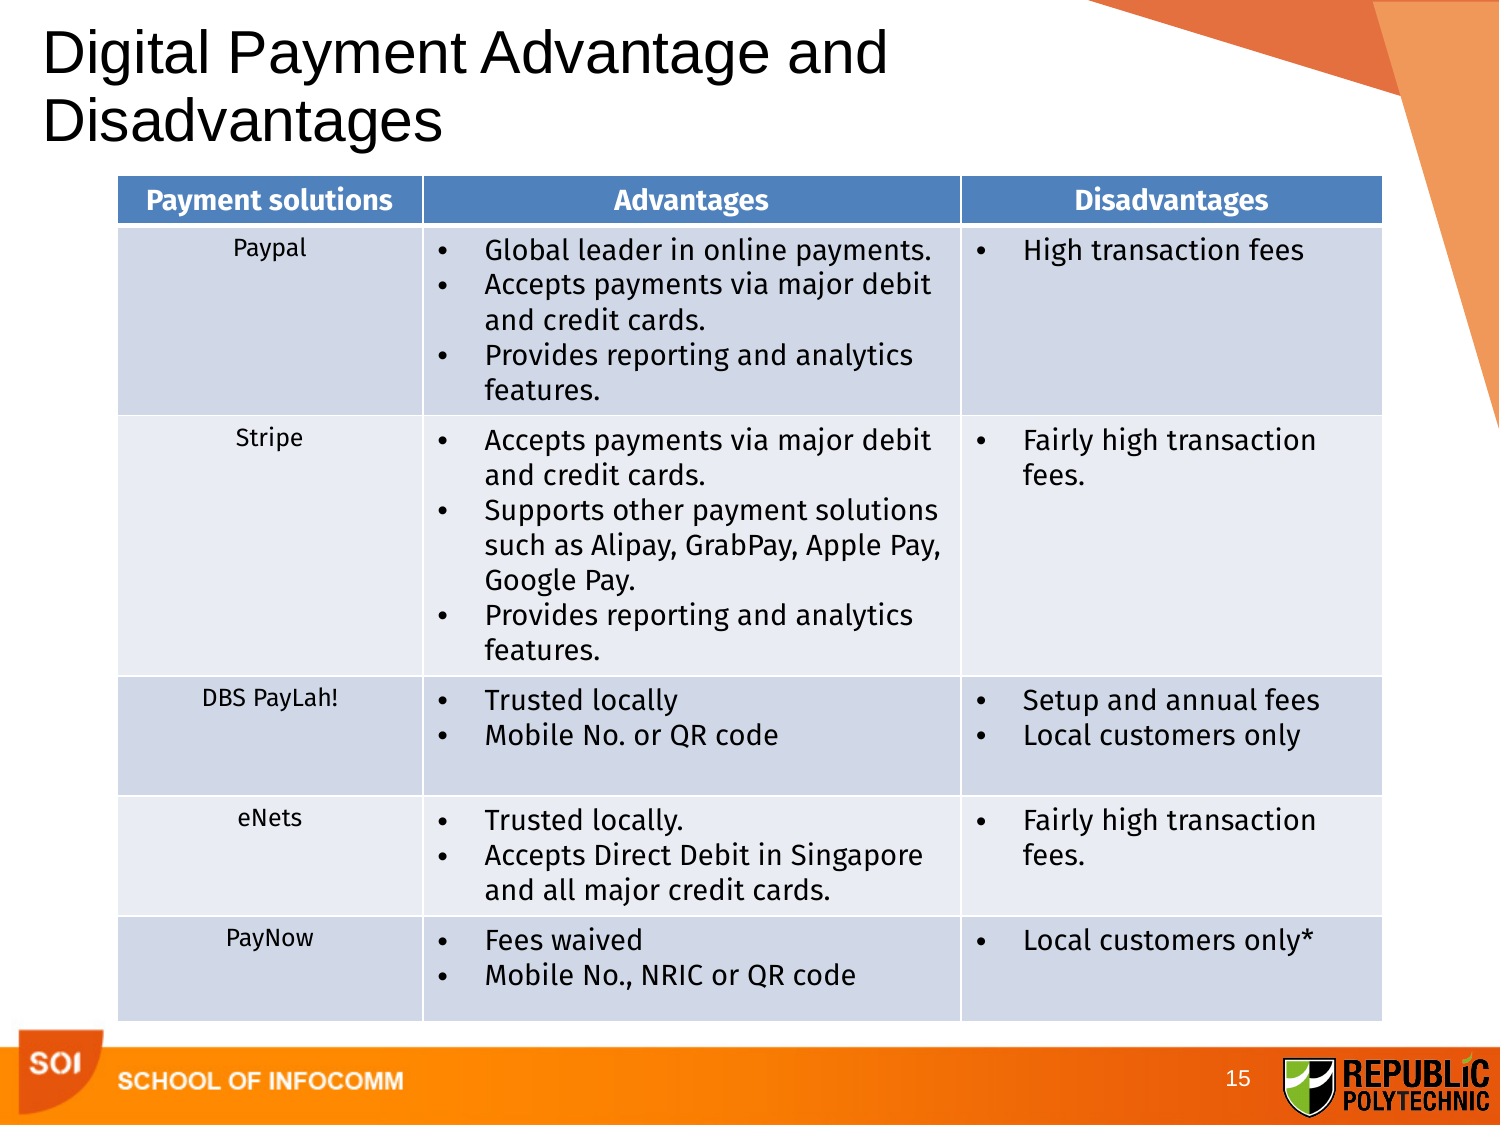

Digital Payment Advantage and Disadvantages
| Payment solutions | Advantages | Disadvantages |
| --- | --- | --- |
| Paypal | Global leader in online payments. Accepts payments via major debit and credit cards. Provides reporting and analytics features. | High transaction fees |
| Stripe | Accepts payments via major debit and credit cards. Supports other payment solutions such as Alipay, GrabPay, Apple Pay, Google Pay. Provides reporting and analytics features. | Fairly high transaction fees. |
| DBS PayLah! | Trusted locally Mobile No. or QR code | Setup and annual fees Local customers only |
| eNets | Trusted locally. Accepts Direct Debit in Singapore and all major credit cards. | Fairly high transaction fees. |
| PayNow | Fees waived Mobile No., NRIC or QR code | Local customers only\* |

15